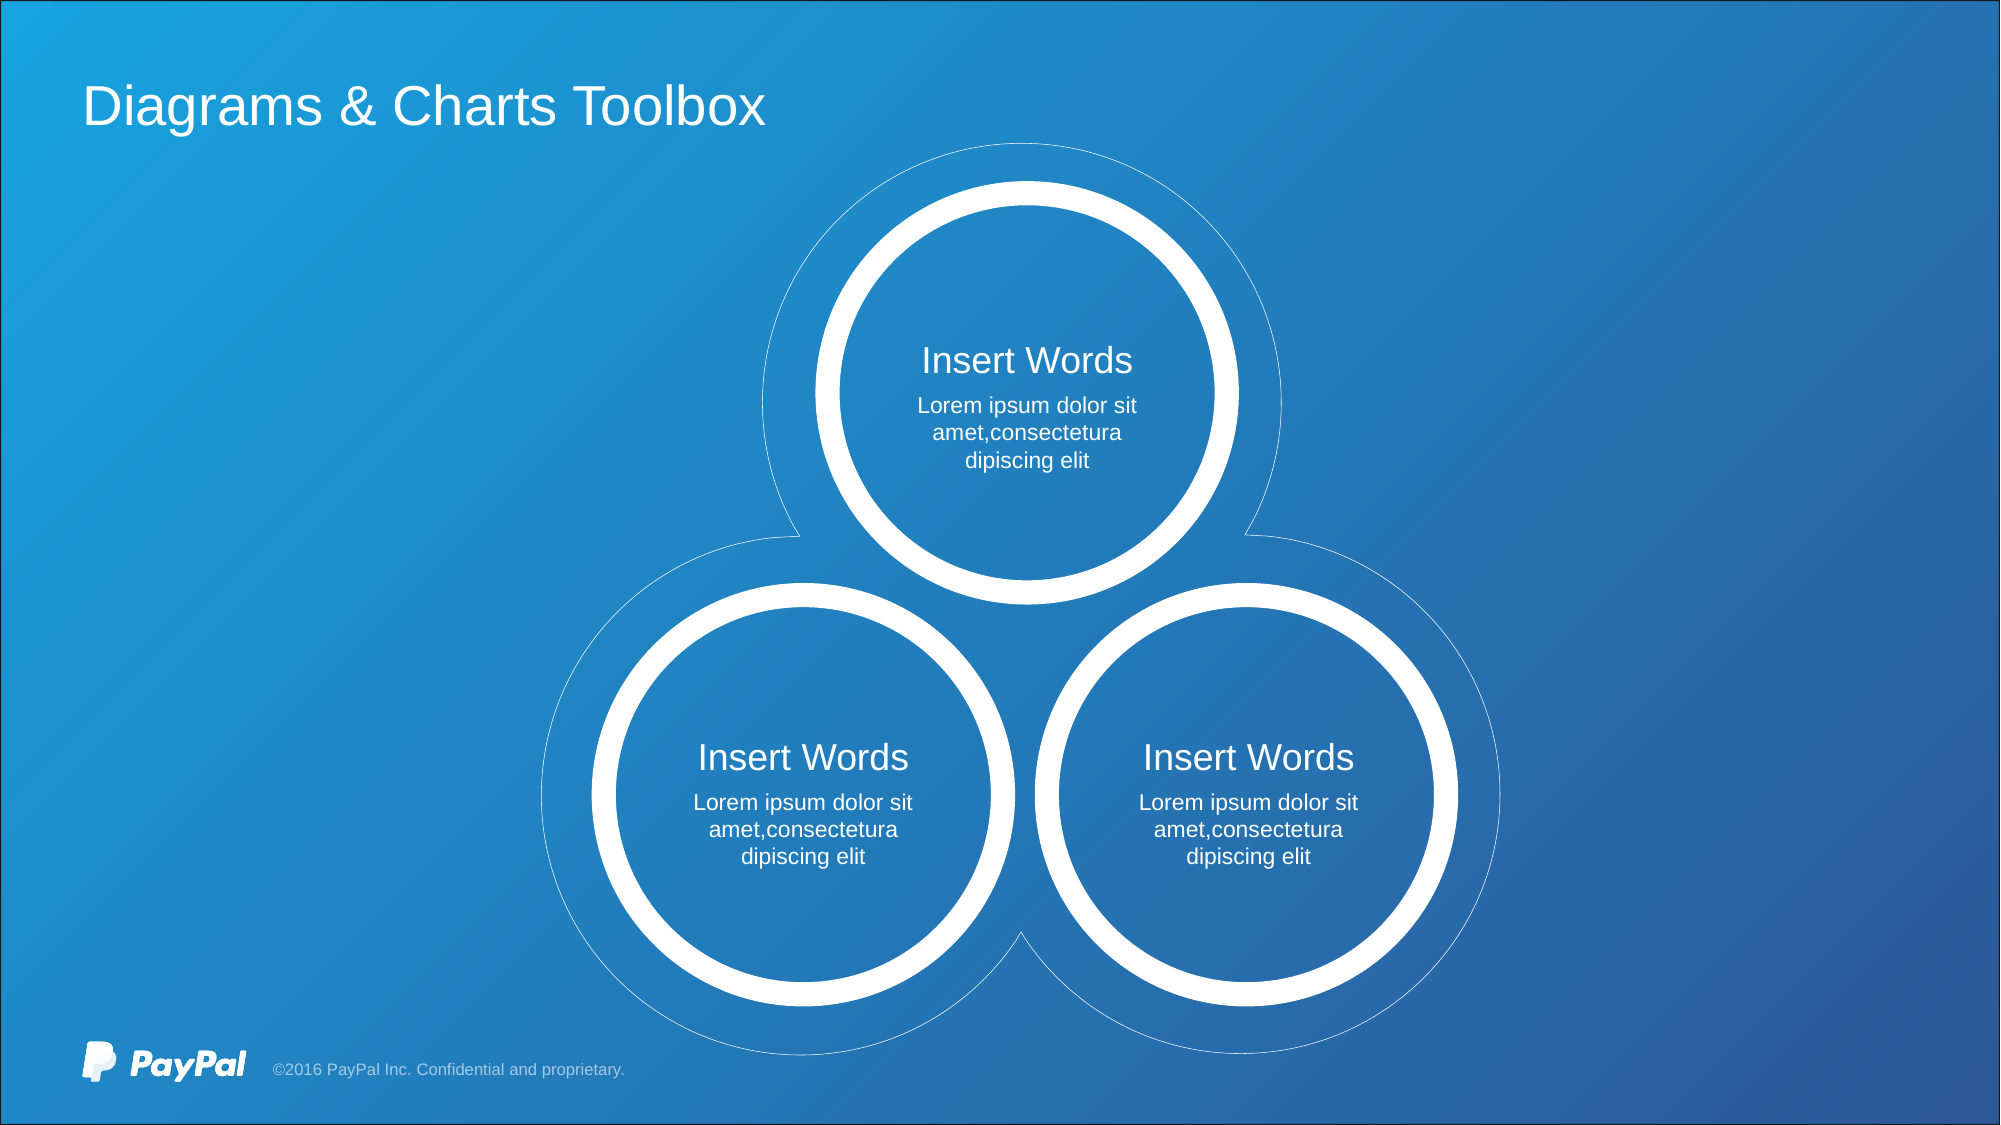

©2016 PayPal Inc. Confidential and proprietary.
# Diagrams & Charts Toolbox

Insert Words
Lorem ipsum dolor sit amet,consectetura dipiscing elit

Insert Words
Insert Words
Lorem ipsum dolor sit amet,consectetura dipiscing elit
Lorem ipsum dolor sit amet,consectetura dipiscing elit